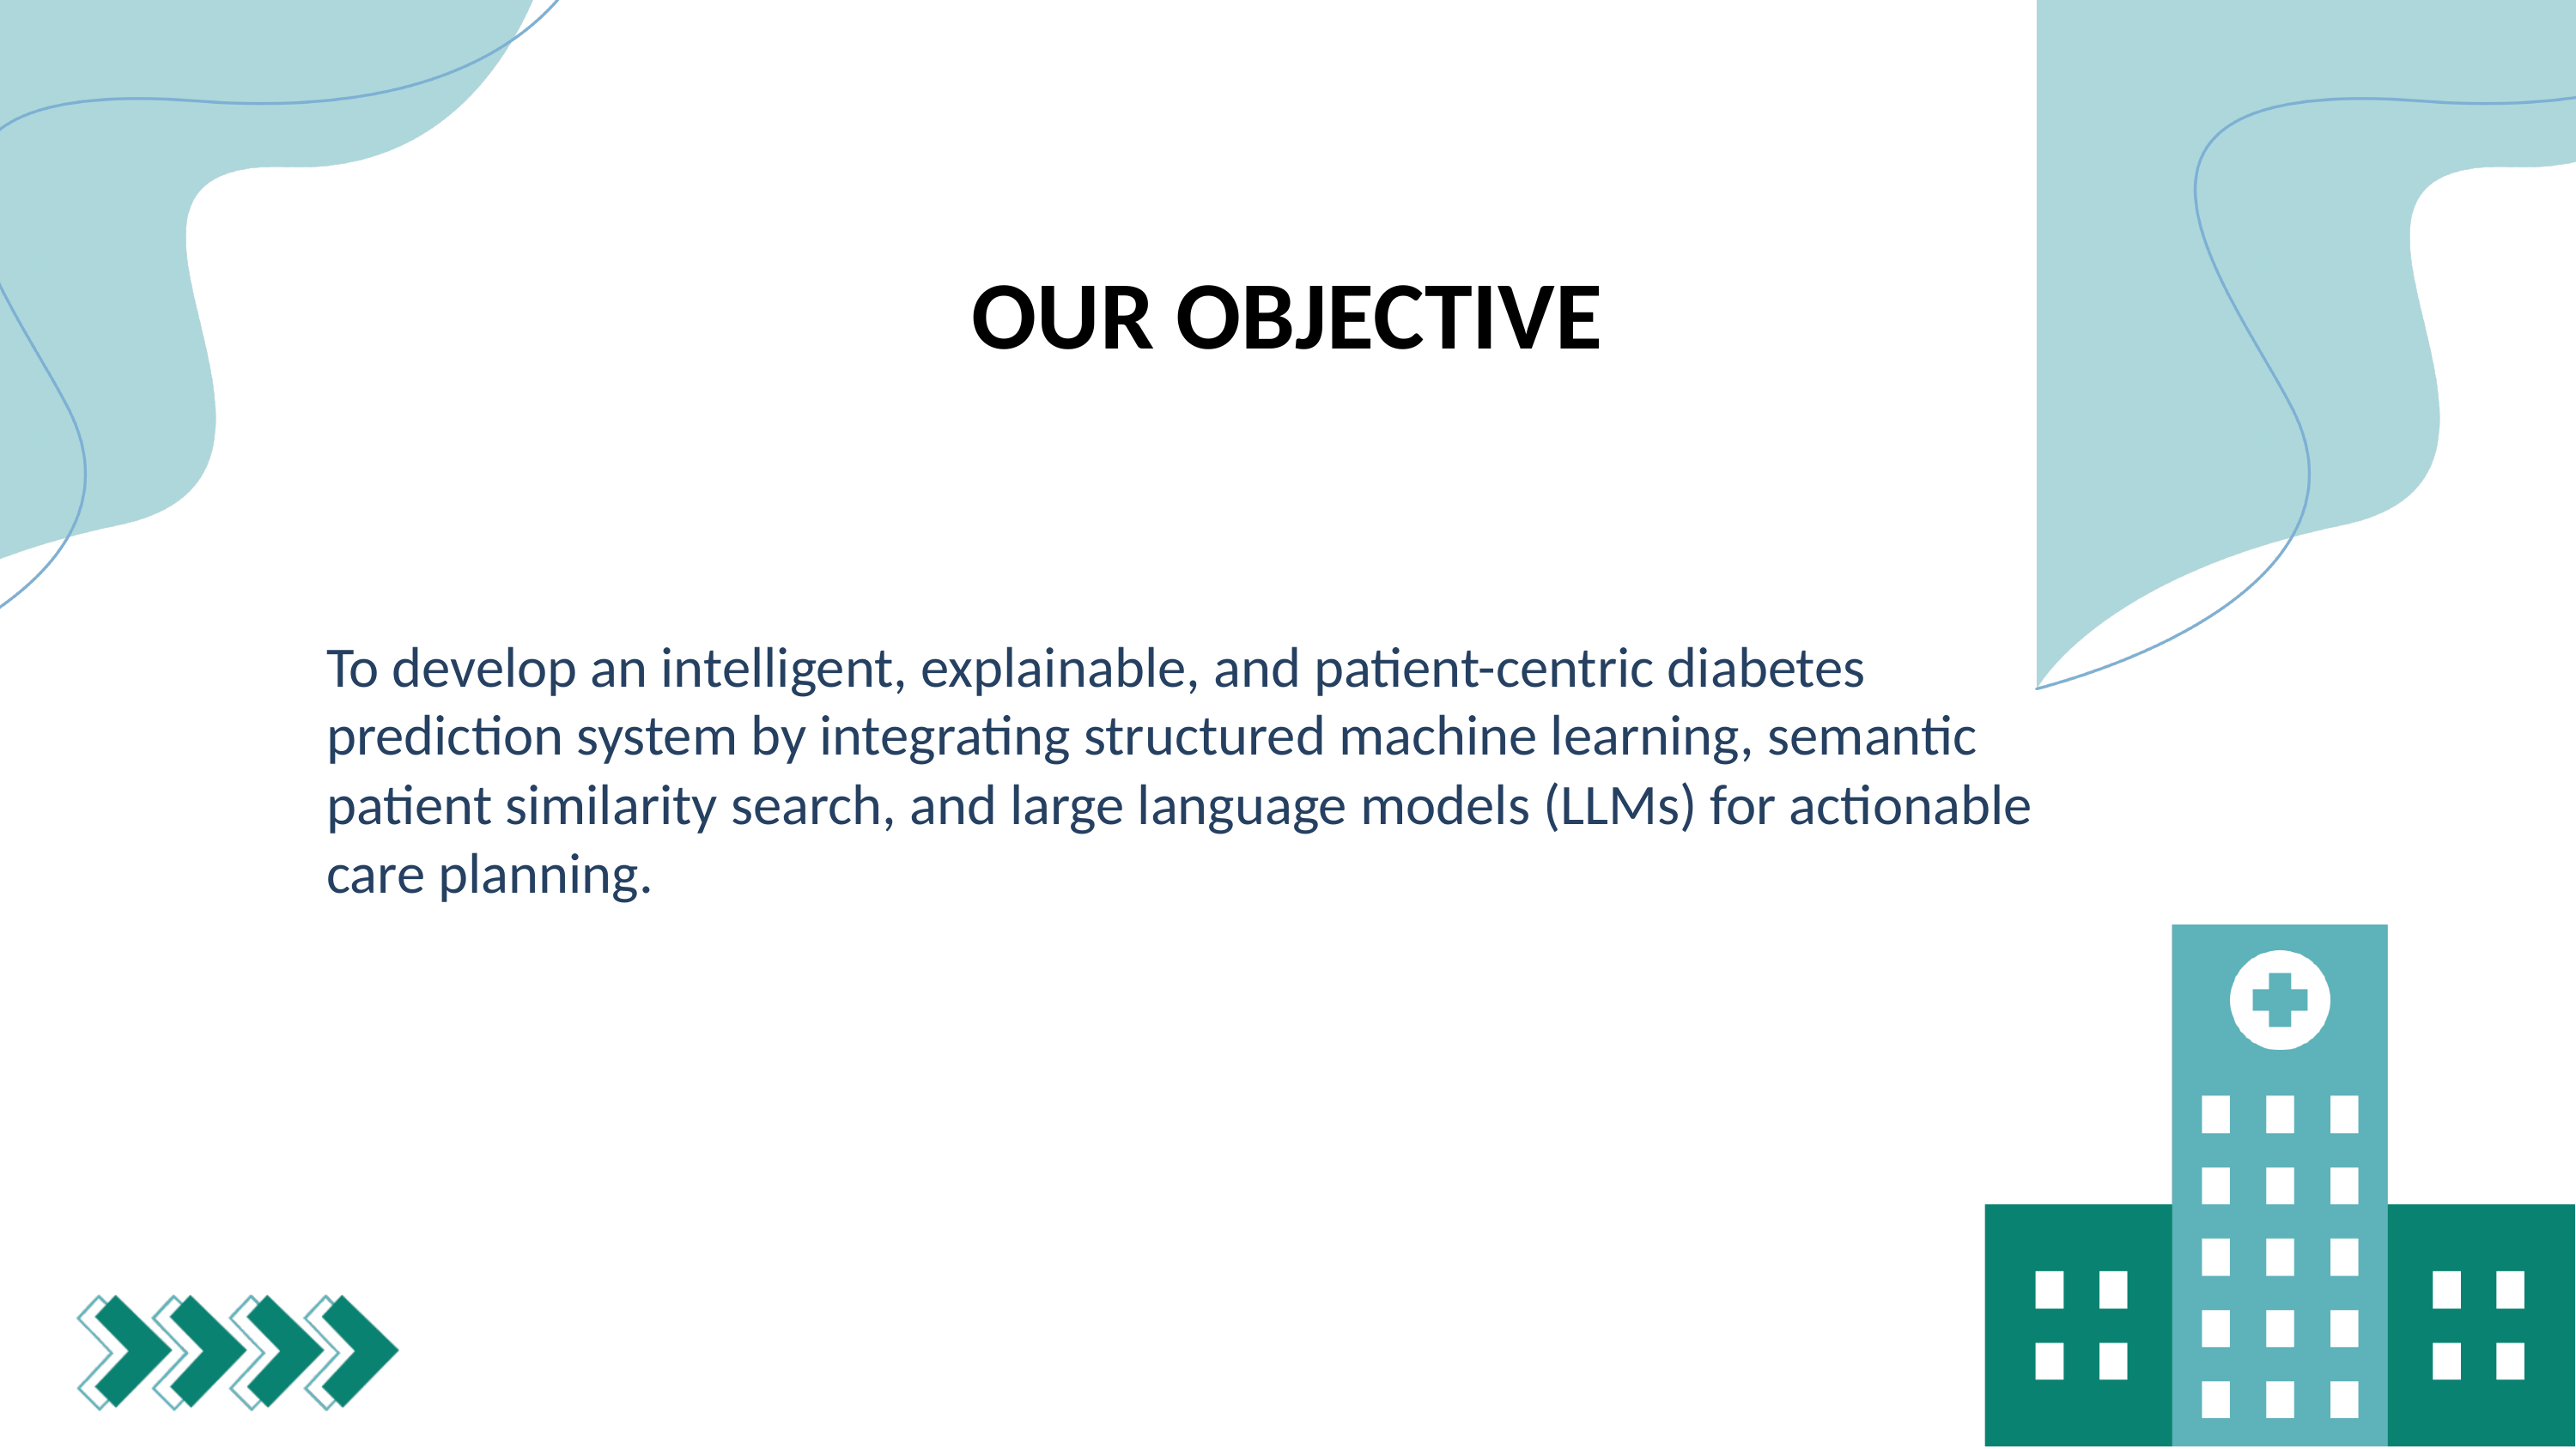

OUR OBJECTIVE

To develop an intelligent, explainable, and patient-centric diabetes prediction system by integrating structured machine learning, semantic patient similarity search, and large language models (LLMs) for actionable care planning.